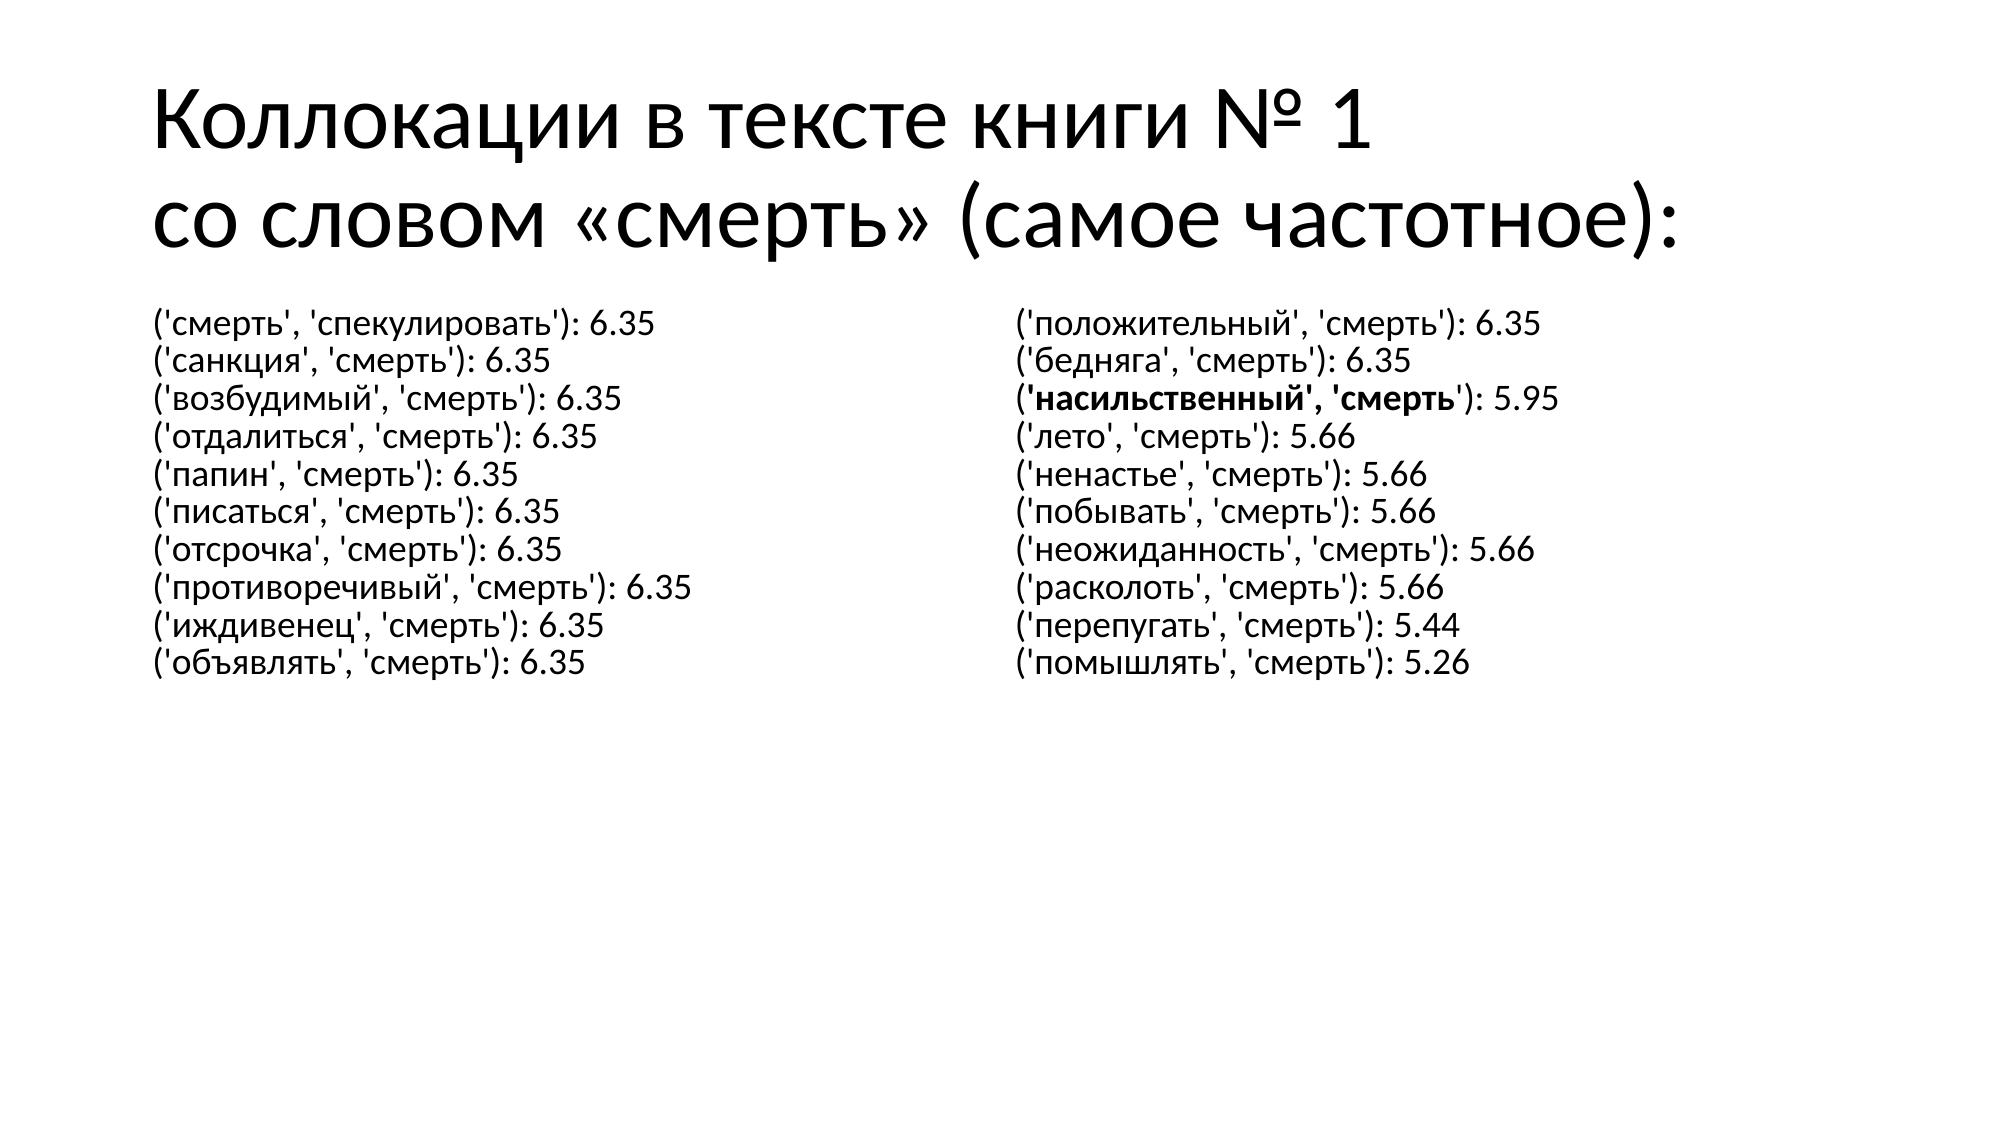

# Коллокации в тексте книги № 1 со словом «смерть» (самое частотное):
| ('смерть', 'спекулировать'): 6.35 ('санкция', 'смерть'): 6.35 ('возбудимый', 'смерть'): 6.35 ('отдалиться', 'смерть'): 6.35 ('папин', 'смерть'): 6.35 ('писаться', 'смерть'): 6.35 ('отсрочка', 'смерть'): 6.35 ('противоречивый', 'смерть'): 6.35 ('иждивенец', 'смерть'): 6.35 ('объявлять', 'смерть'): 6.35 | ('положительный', 'смерть'): 6.35 ('бедняга', 'смерть'): 6.35 ('насильственный', 'смерть'): 5.95 ('лето', 'смерть'): 5.66 ('ненастье', 'смерть'): 5.66 ('побывать', 'смерть'): 5.66 ('неожиданность', 'смерть'): 5.66 ('расколоть', 'смерть'): 5.66 ('перепугать', 'смерть'): 5.44 ('помышлять', 'смерть'): 5.26 |
| --- | --- |